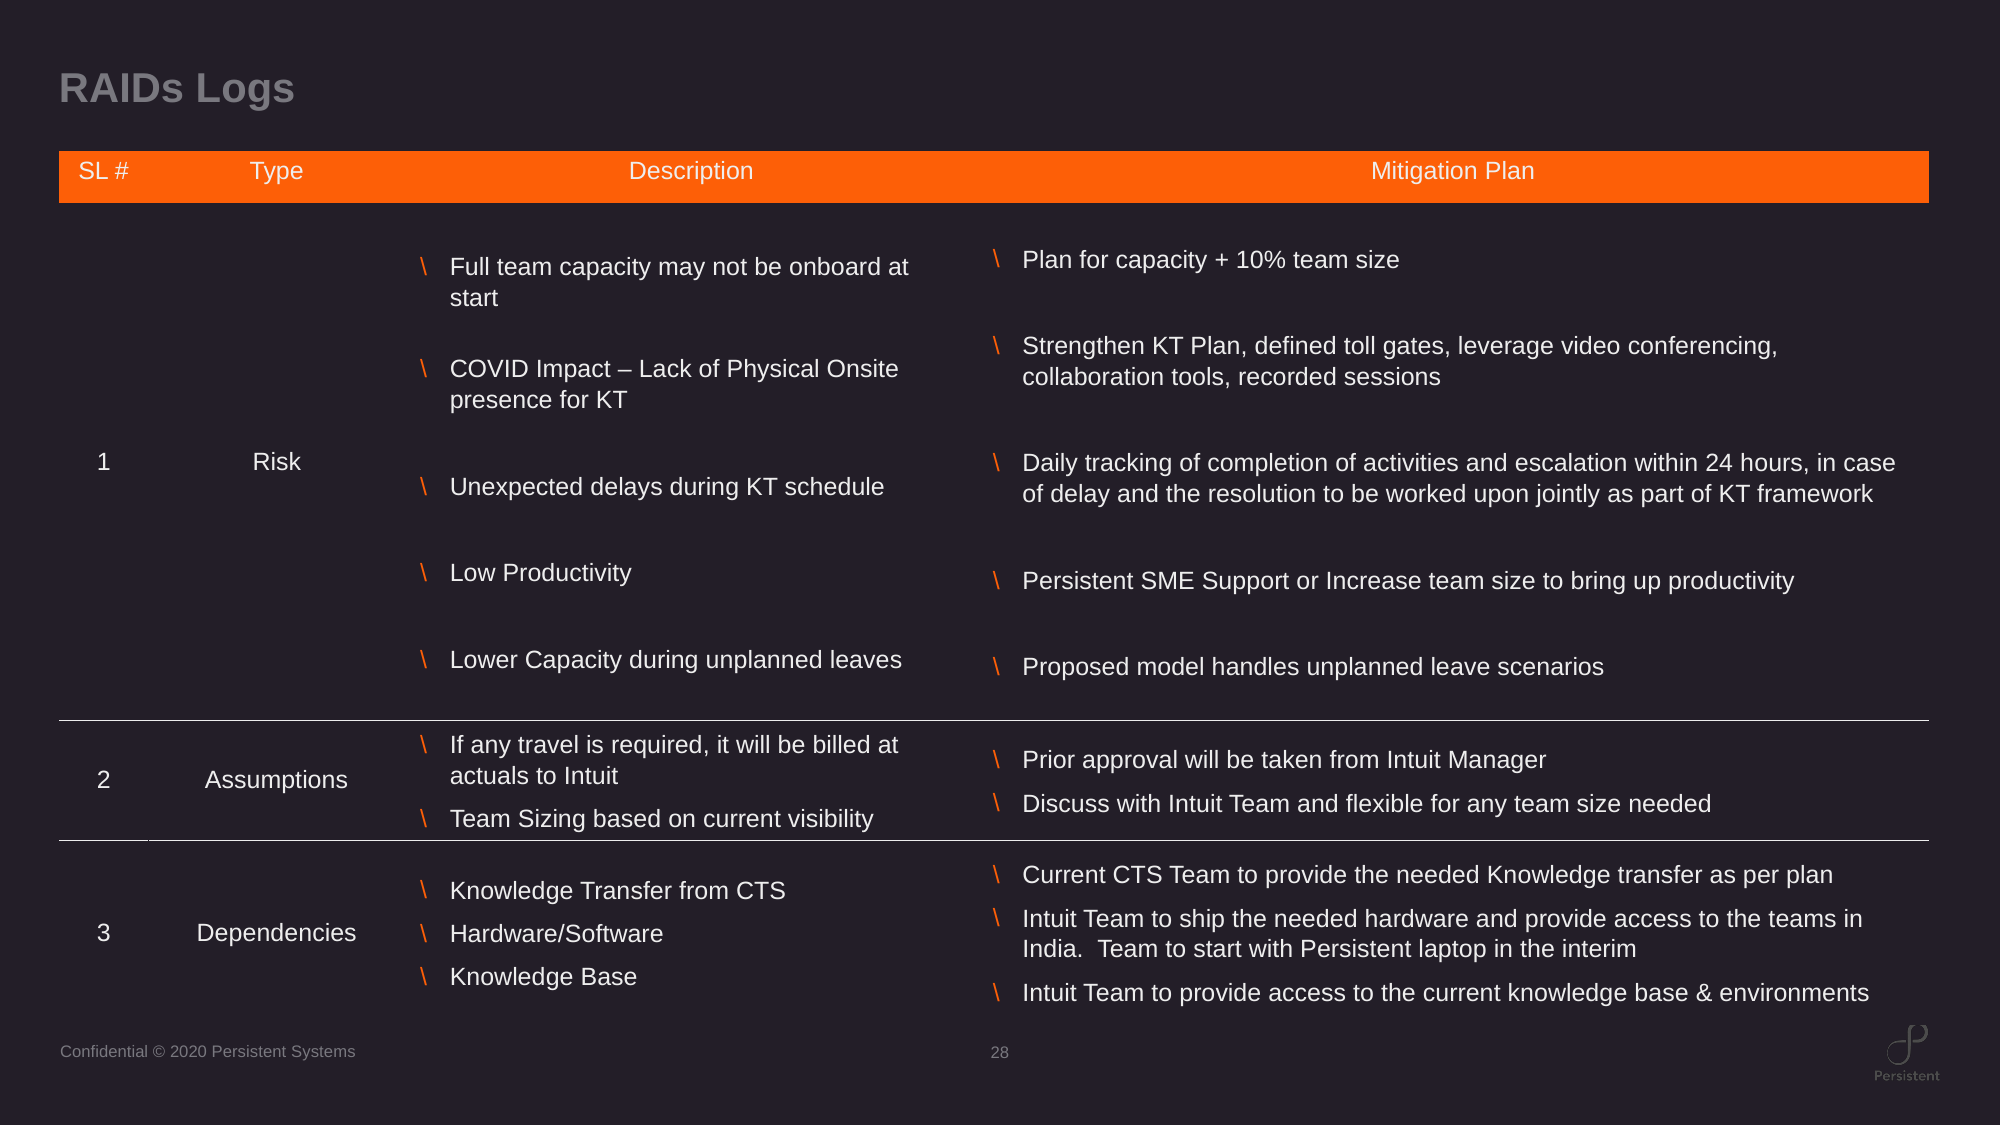

# RAIDs Logs
| SL # | Type | Description | Mitigation Plan |
| --- | --- | --- | --- |
| 1 | Risk | Full team capacity may not be onboard at start COVID Impact – Lack of Physical Onsite presence for KT Unexpected delays during KT schedule Low Productivity Lower Capacity during unplanned leaves | Plan for capacity + 10% team size Strengthen KT Plan, defined toll gates, leverage video conferencing, collaboration tools, recorded sessions Daily tracking of completion of activities and escalation within 24 hours, in case of delay and the resolution to be worked upon jointly as part of KT framework Persistent SME Support or Increase team size to bring up productivity Proposed model handles unplanned leave scenarios |
| 2 | Assumptions | If any travel is required, it will be billed at actuals to Intuit Team Sizing based on current visibility | Prior approval will be taken from Intuit Manager Discuss with Intuit Team and flexible for any team size needed |
| 3 | Dependencies | Knowledge Transfer from CTS Hardware/Software Knowledge Base | Current CTS Team to provide the needed Knowledge transfer as per plan Intuit Team to ship the needed hardware and provide access to the teams in India. Team to start with Persistent laptop in the interim Intuit Team to provide access to the current knowledge base & environments |
28